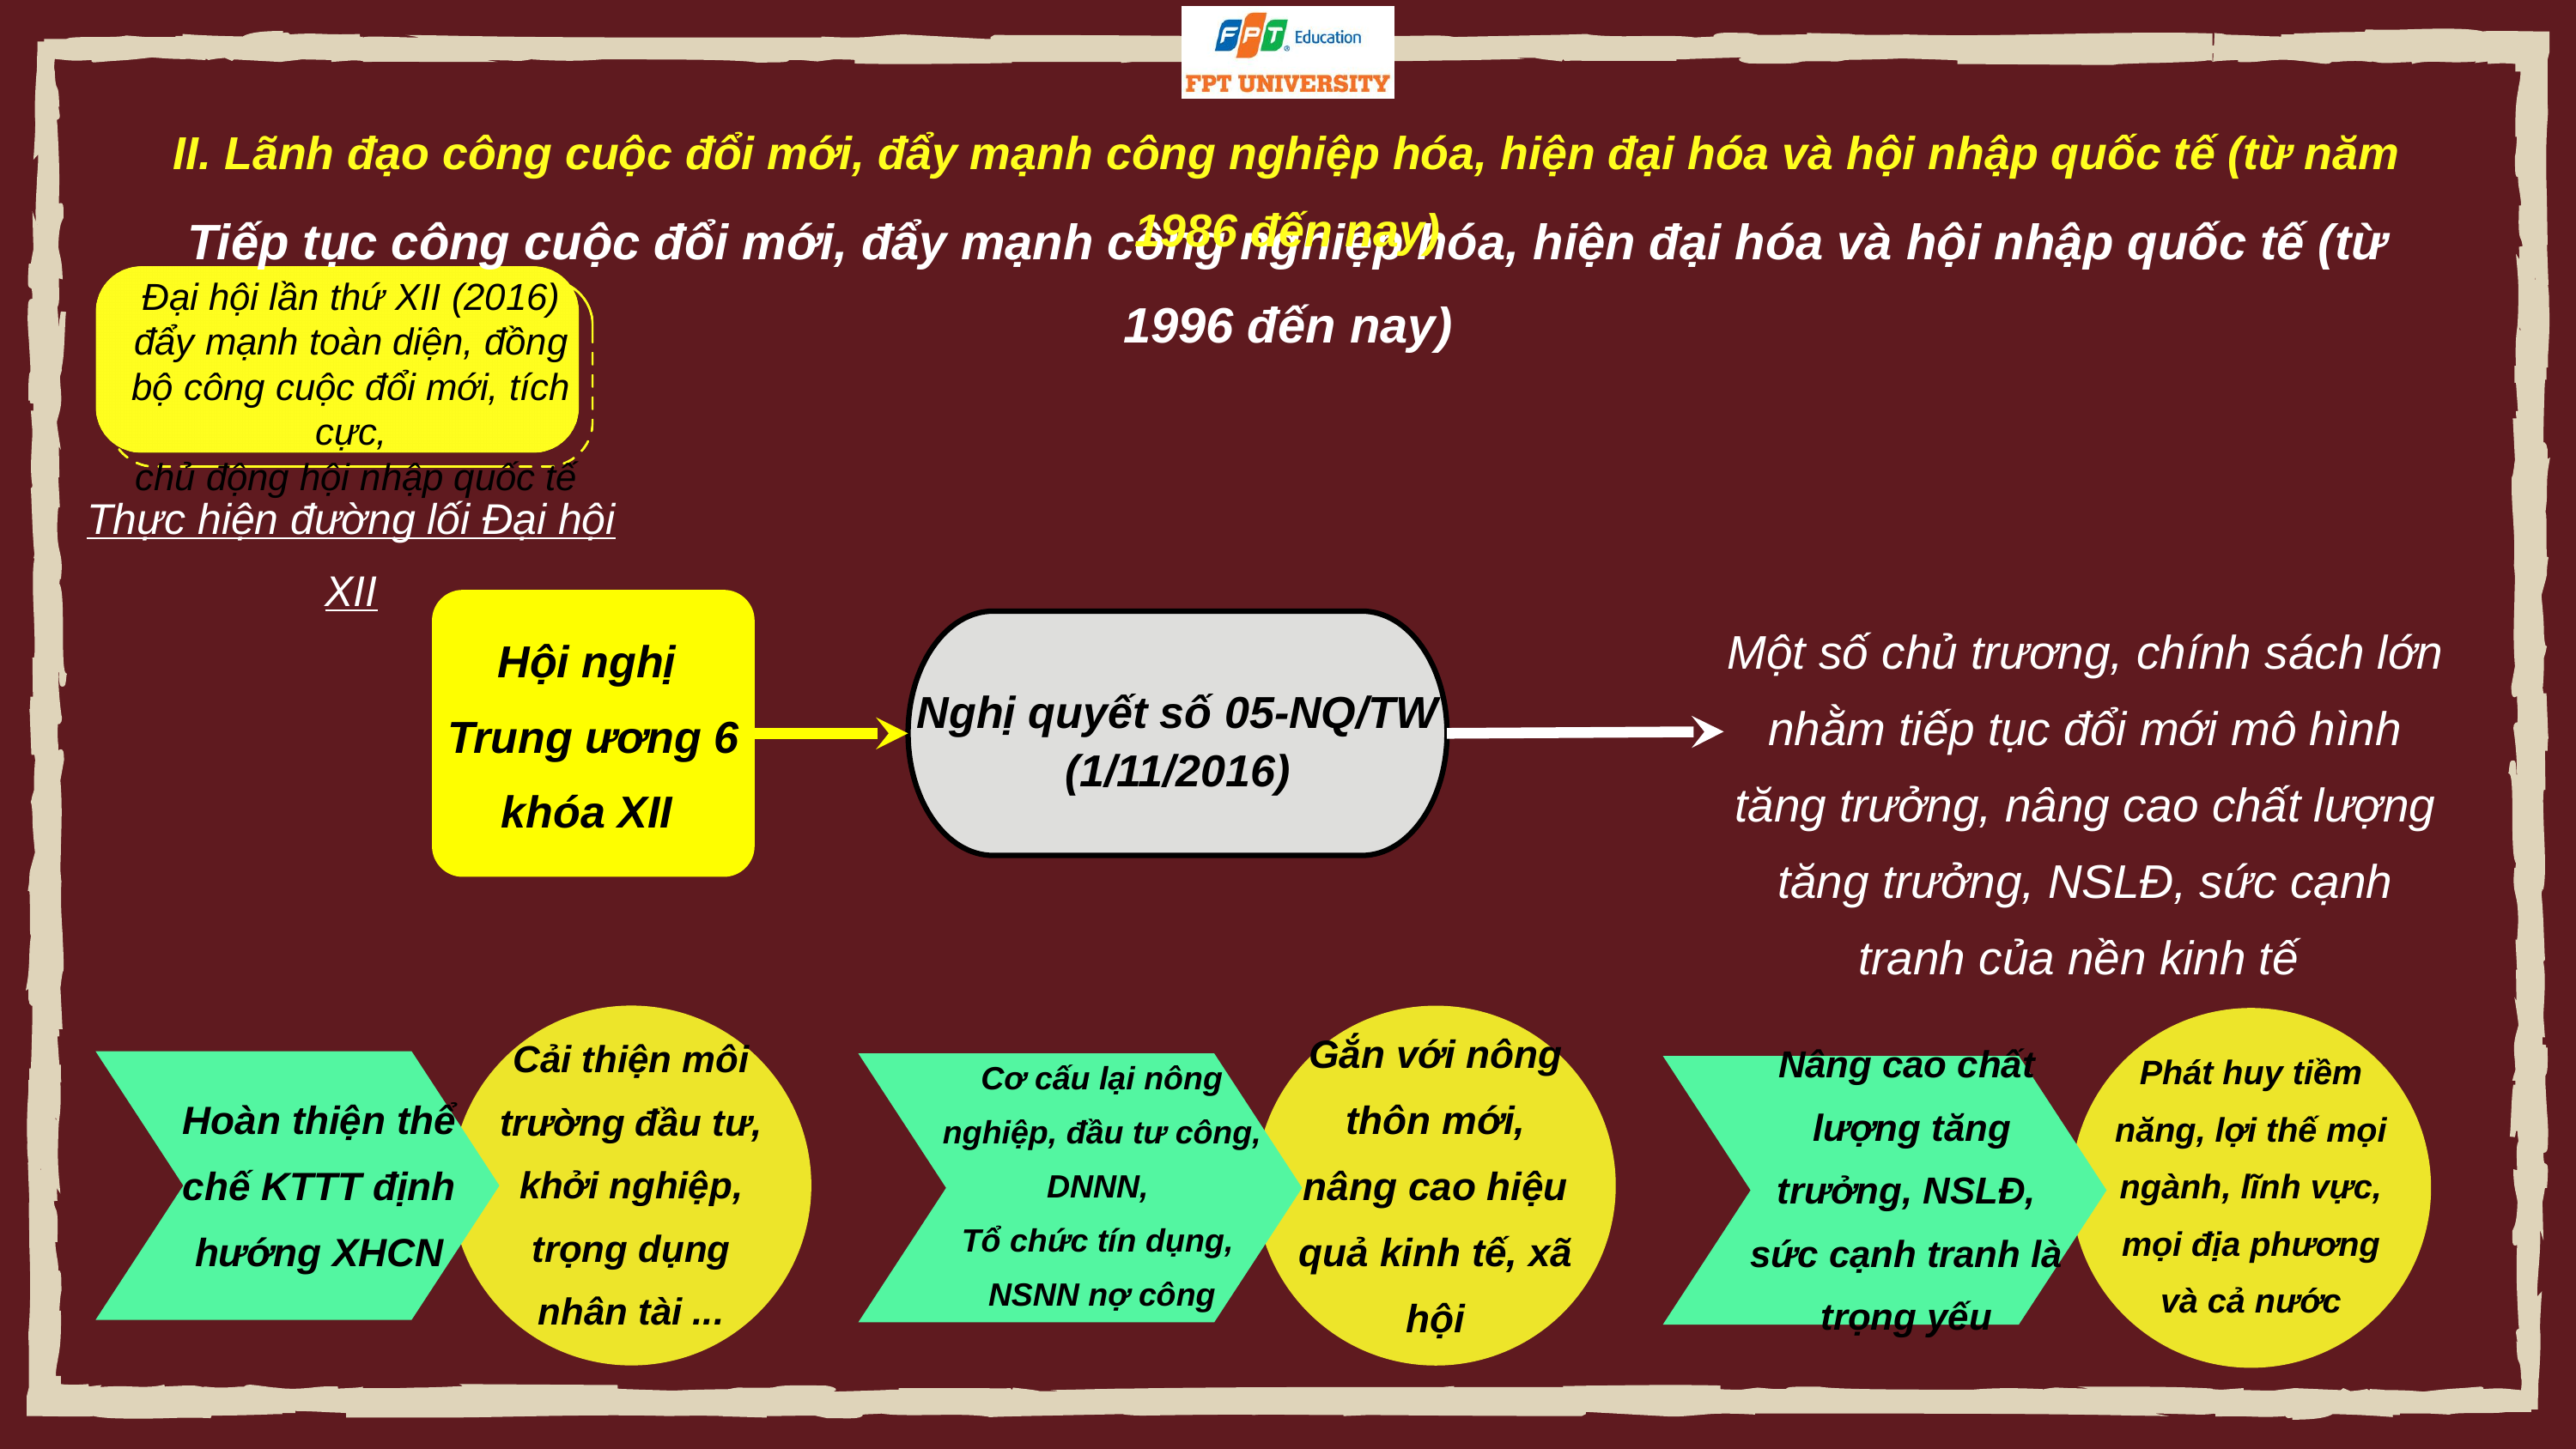

II. Lãnh đạo công cuộc đổi mới, đẩy mạnh công nghiệp hóa, hiện đại hóa và hội nhập quốc tế (từ năm 1986 đến nay)
Tiếp tục công cuộc đổi mới, đẩy mạnh công nghiệp hóa, hiện đại hóa và hội nhập quốc tế (từ 1996 đến nay)

Đại hội lần thứ XII (2016)
đẩy mạnh toàn diện, đồng bộ công cuộc đổi mới, tích cực,
 chủ động hội nhập quốc tế
Thực hiện đường lối Đại hội XII

Hội nghị
Trung ương 6 khóa XII
Một số chủ trương, chính sách lớn nhằm tiếp tục đổi mới mô hình tăng trưởng, nâng cao chất lượng tăng trưởng, NSLĐ, sức cạnh tranh của nền kinh tế

Nghị quyết số 05-NQ/TW (1/11/2016)

Cải thiện môi trường đầu tư, khởi nghiệp, trọng dụng nhân tài ...

Gắn với nông thôn mới, nâng cao hiệu quả kinh tế, xã hội

Phát huy tiềm năng, lợi thế mọi ngành, lĩnh vực, mọi địa phương và cả nước

Hoàn thiện thể chế KTTT định hướng XHCN

Cơ cấu lại nông nghiệp, đầu tư công, DNNN,
Tổ chức tín dụng,
NSNN nợ công

Nâng cao chất
 lượng tăng trưởng, NSLĐ, sức cạnh tranh là trọng yếu